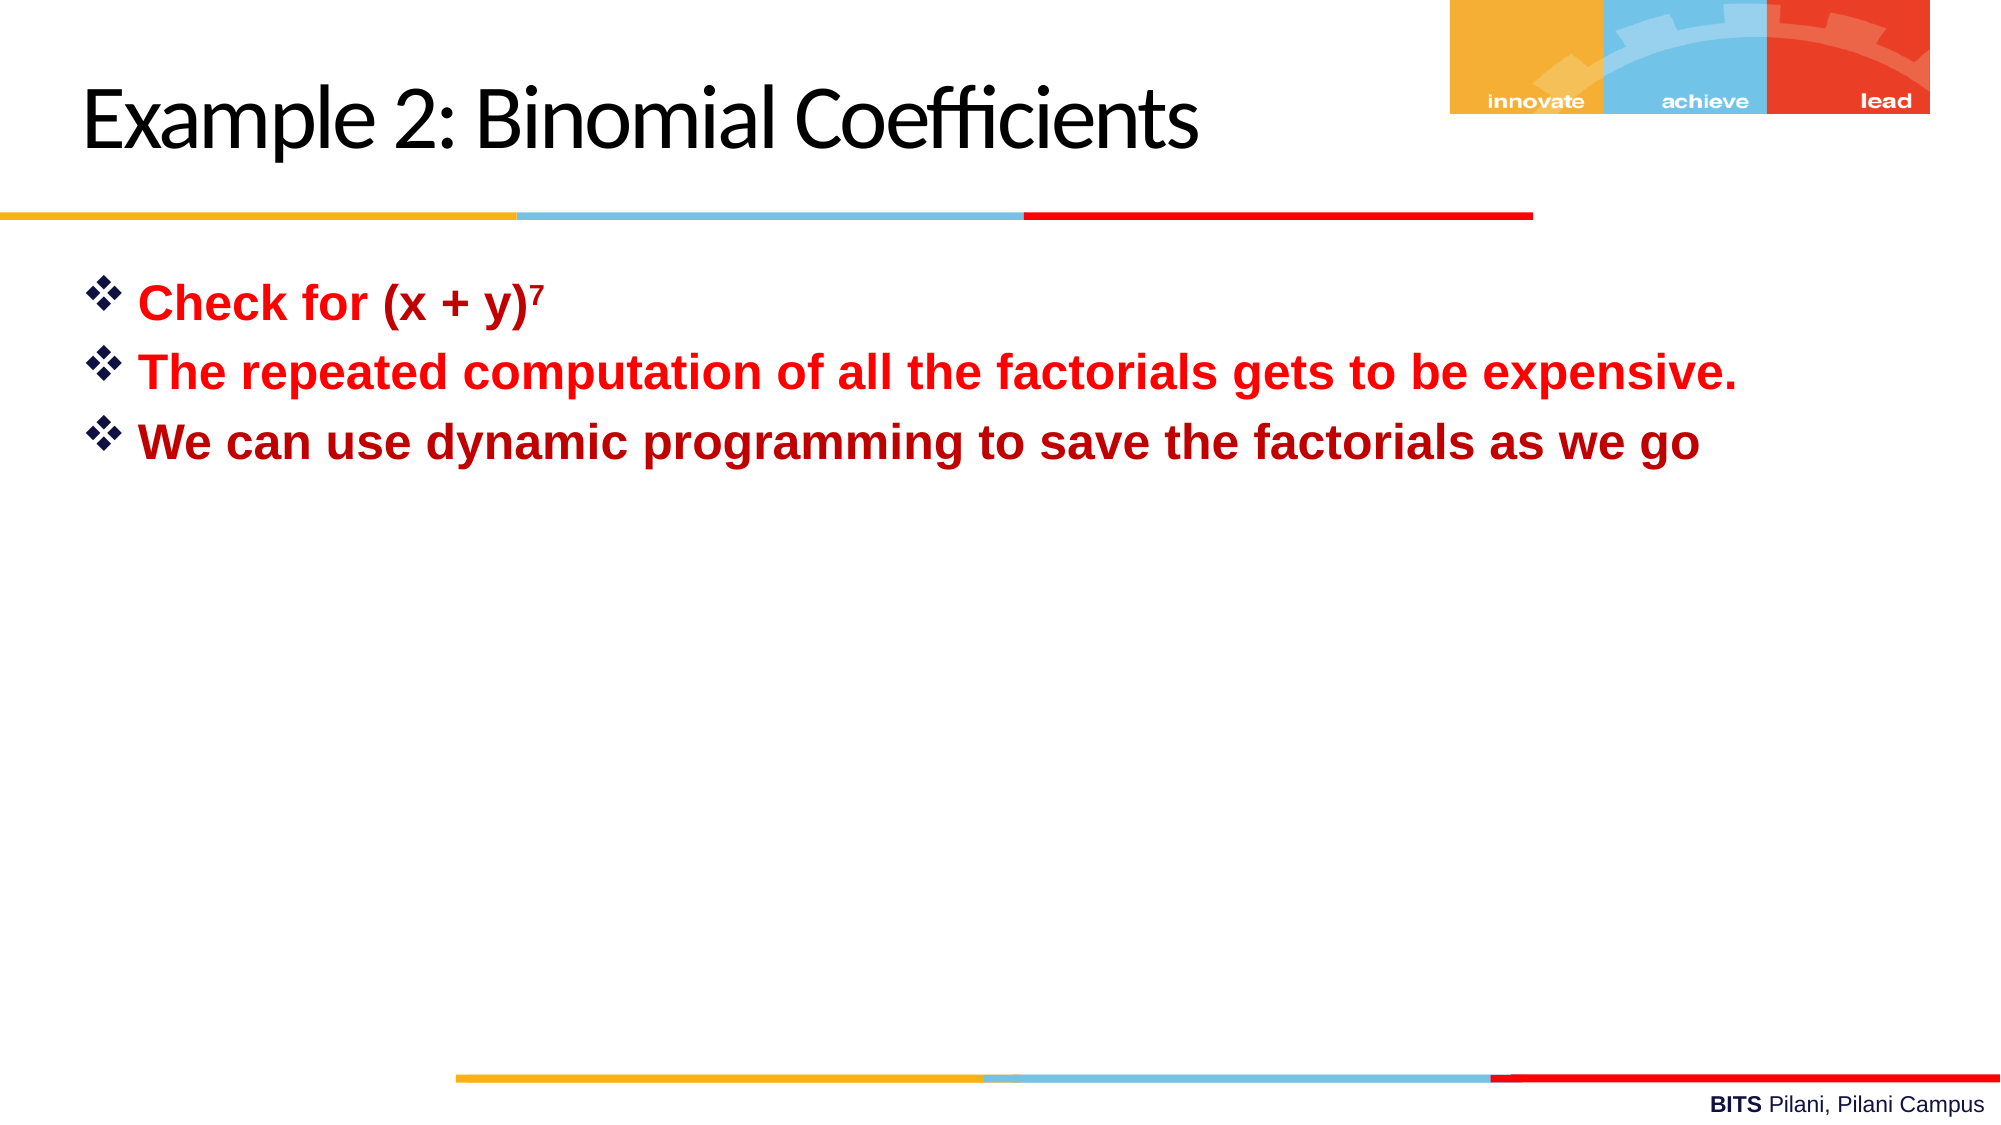

Example 2: Binomial Coefficients
Check for (x + y)7
The repeated computation of all the factorials gets to be expensive.
We can use dynamic programming to save the factorials as we go